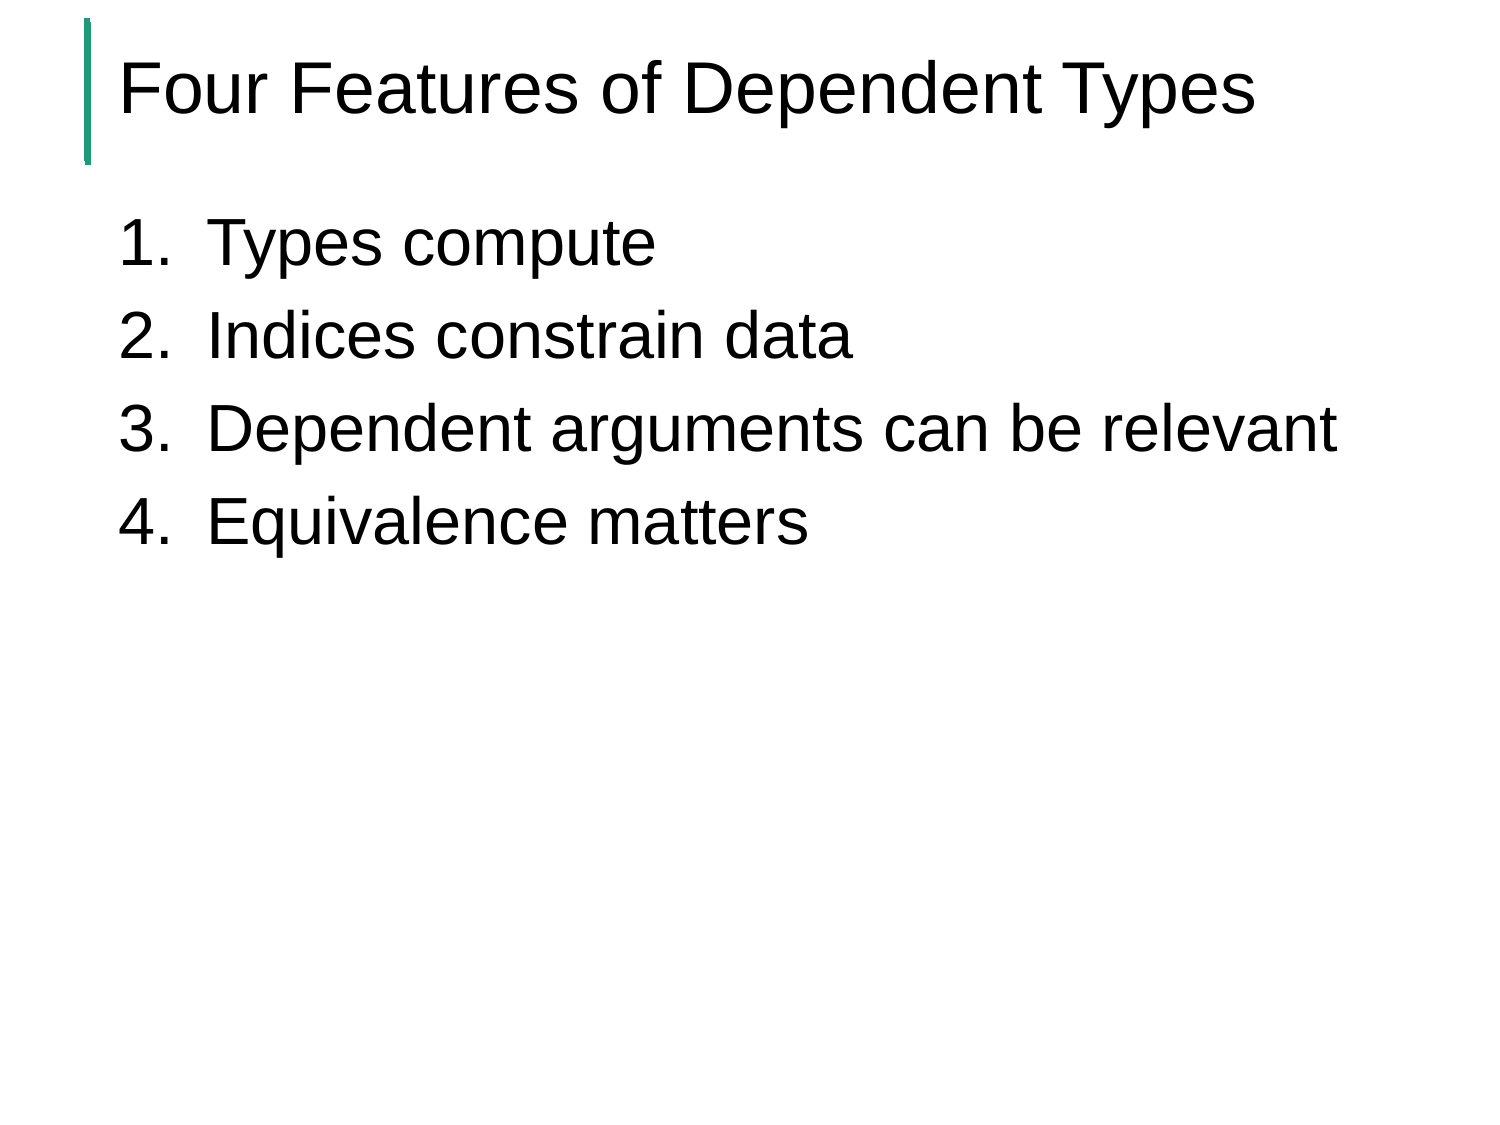

# Four Features of Dependent Types
Types compute
Indices constrain data
Dependent arguments can be relevant
Equivalence matters